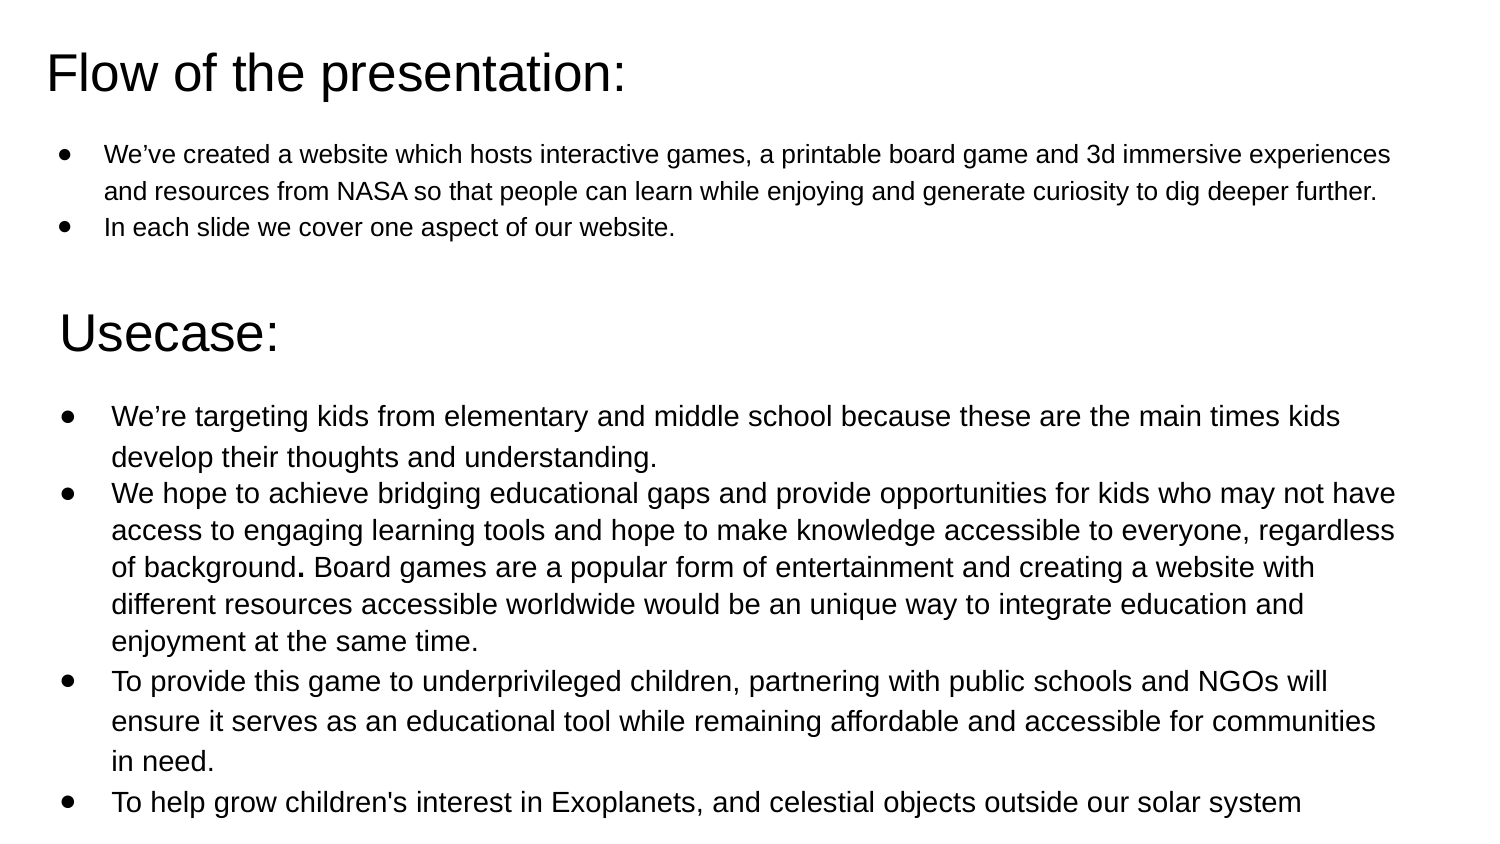

# Flow of the presentation:
We’ve created a website which hosts interactive games, a printable board game and 3d immersive experiences and resources from NASA so that people can learn while enjoying and generate curiosity to dig deeper further.
In each slide we cover one aspect of our website.
Usecase:
We’re targeting kids from elementary and middle school because these are the main times kids develop their thoughts and understanding.
We hope to achieve bridging educational gaps and provide opportunities for kids who may not have access to engaging learning tools and hope to make knowledge accessible to everyone, regardless of background. Board games are a popular form of entertainment and creating a website with different resources accessible worldwide would be an unique way to integrate education and enjoyment at the same time.
To provide this game to underprivileged children, partnering with public schools and NGOs will ensure it serves as an educational tool while remaining affordable and accessible for communities in need.
To help grow children's interest in Exoplanets, and celestial objects outside our solar system